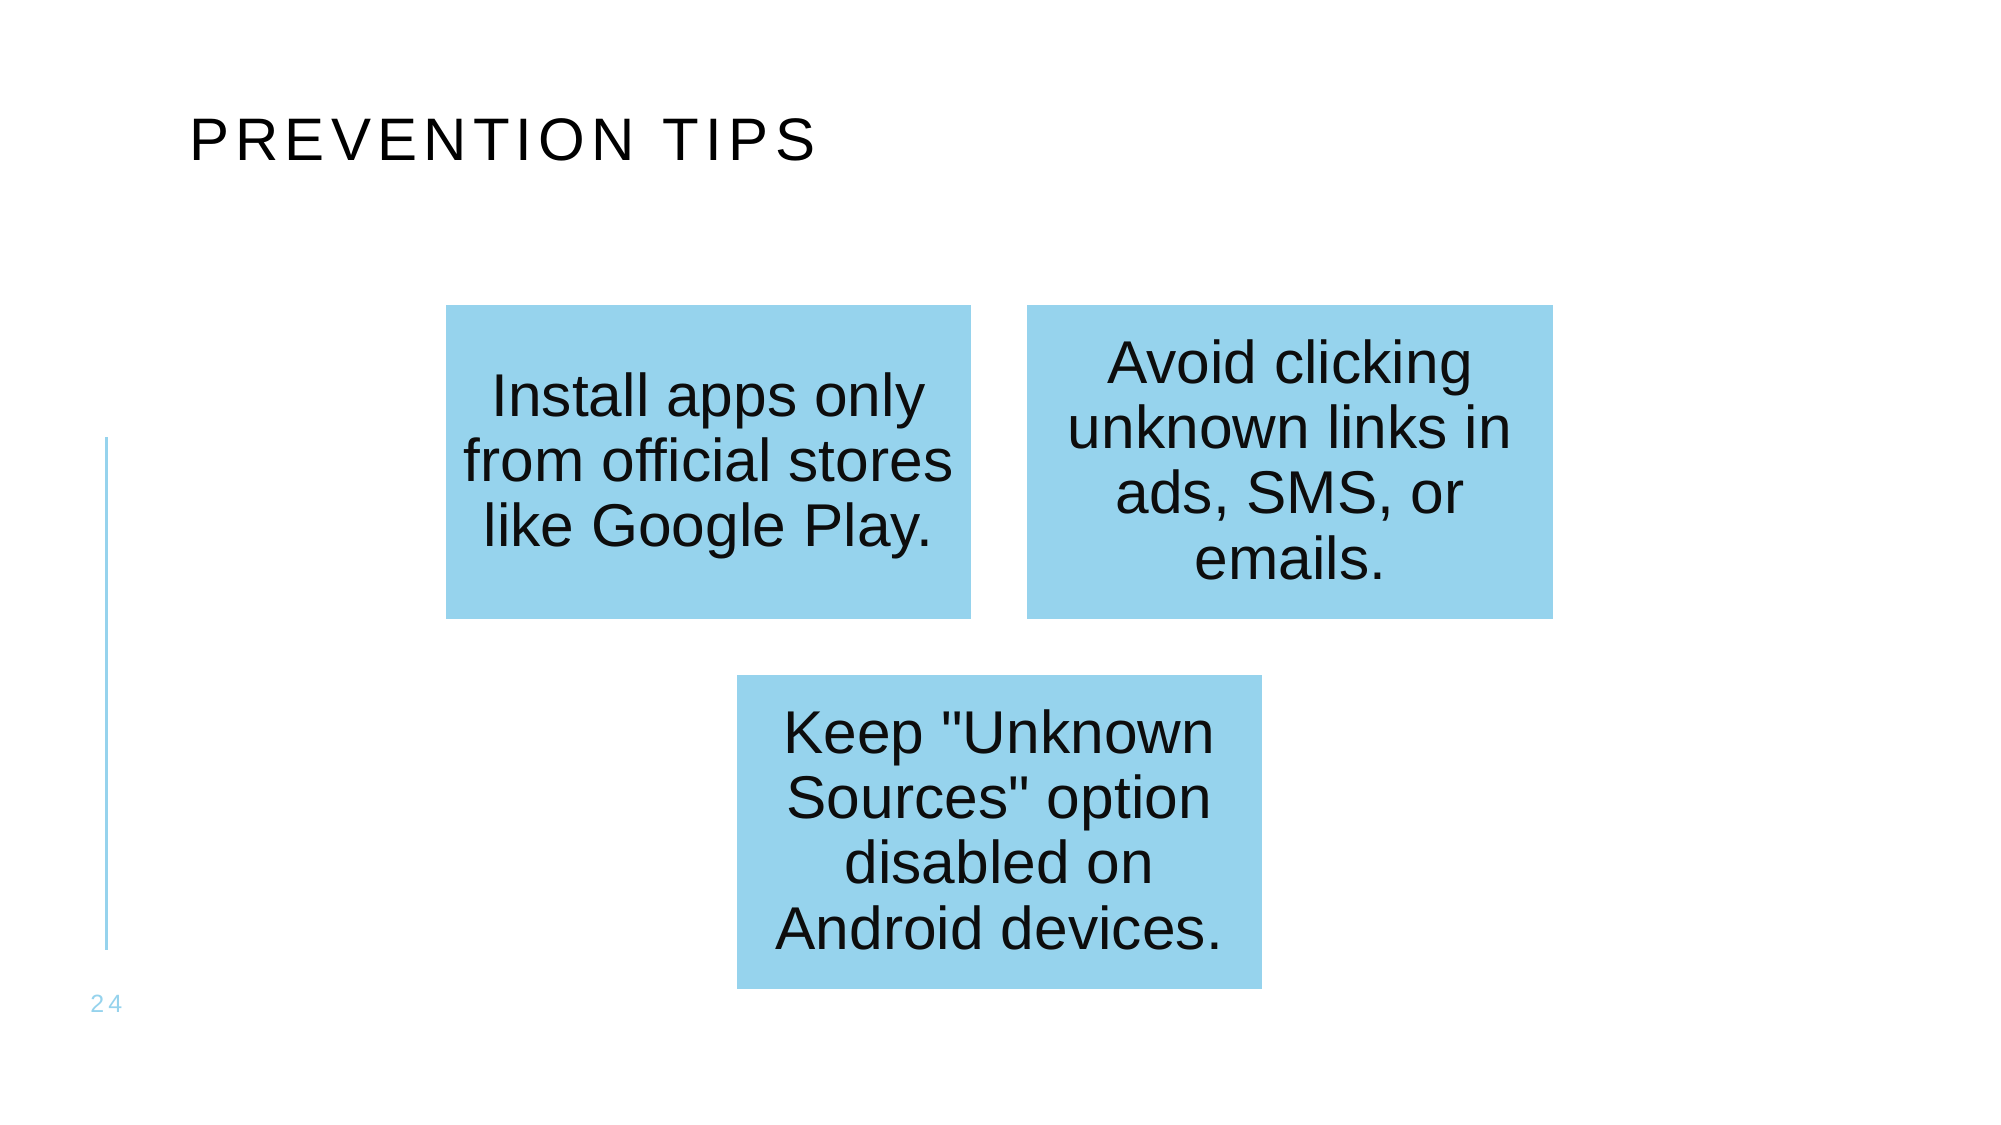

# Prevention Tips
Install apps only from official stores like Google Play.
Avoid clicking unknown links in ads, SMS, or emails.
Keep "Unknown Sources" option disabled on Android devices.
24